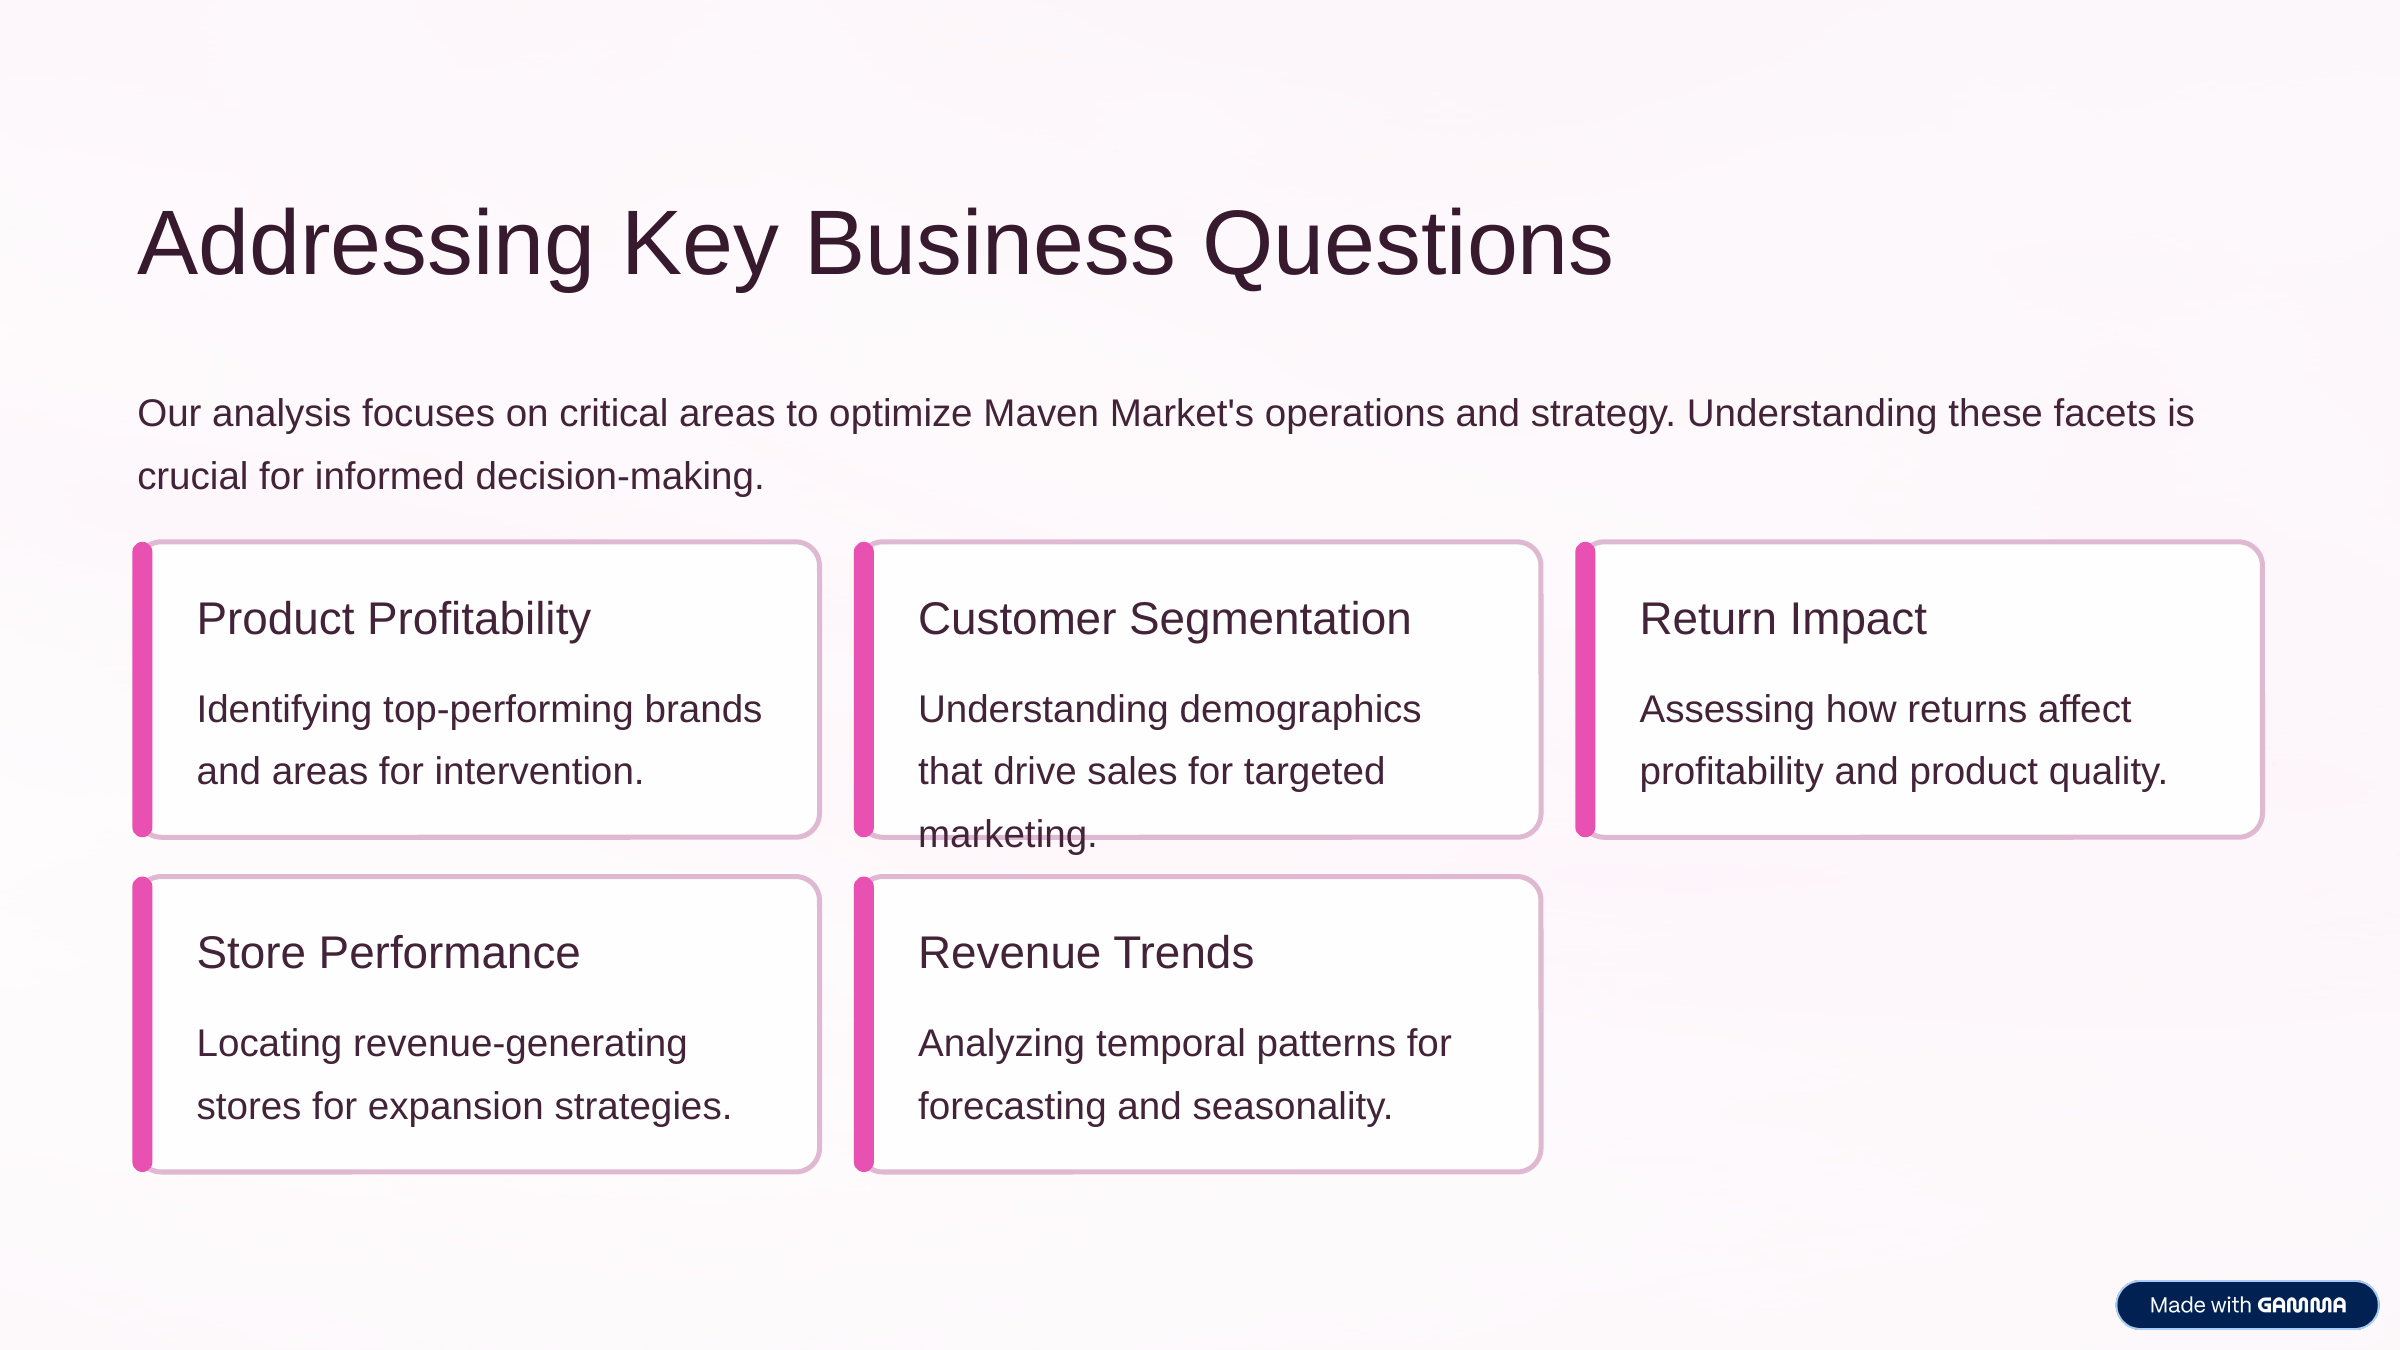

Addressing Key Business Questions
Our analysis focuses on critical areas to optimize Maven Market's operations and strategy. Understanding these facets is crucial for informed decision-making.

Product Profitability
Customer Segmentation
Return Impact
Identifying top-performing brands and areas for intervention.
Understanding demographics that drive sales for targeted marketing.
Assessing how returns affect profitability and product quality.

Store Performance
Revenue Trends
Locating revenue-generating stores for expansion strategies.
Analyzing temporal patterns for forecasting and seasonality.